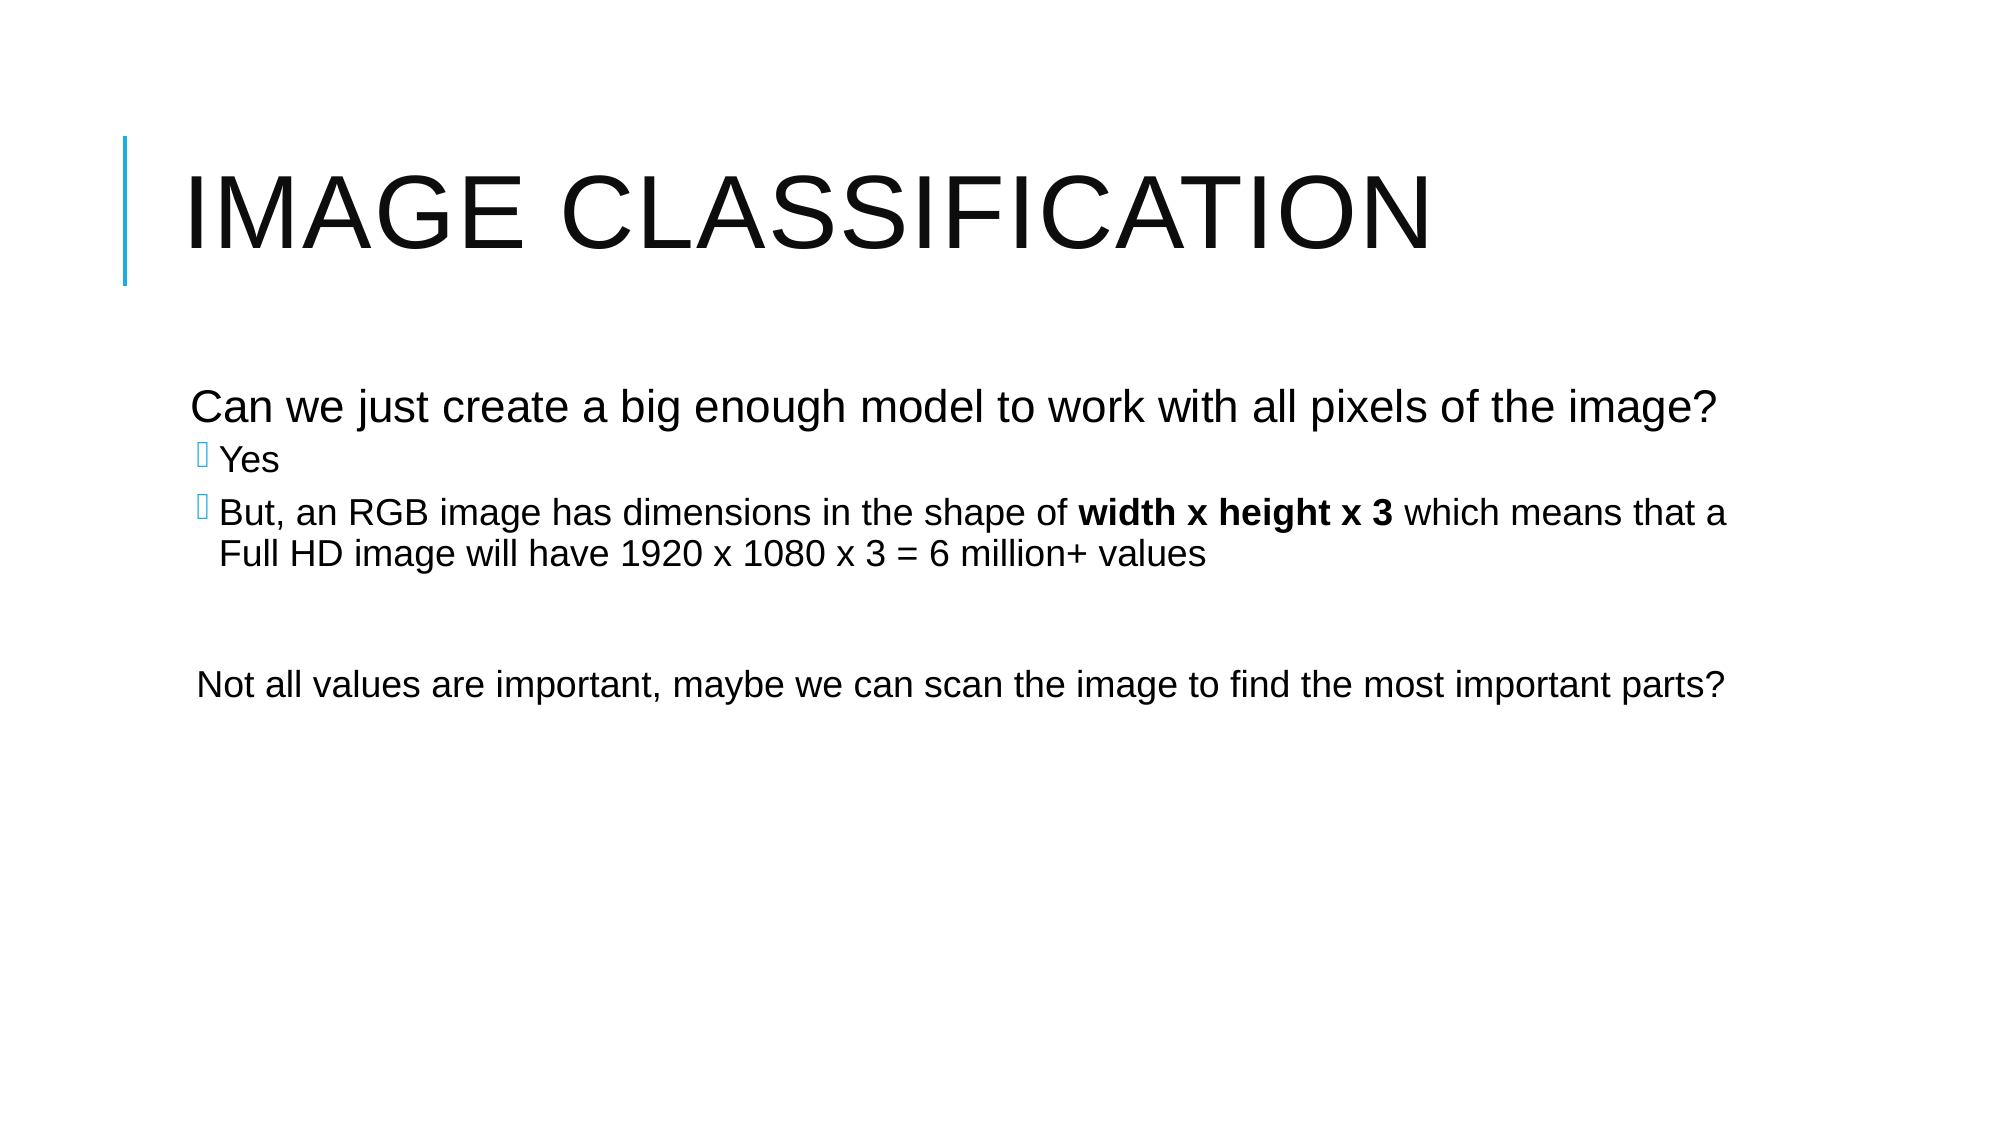

# Image classification
Can we just create a big enough model to work with all pixels of the image?
Yes
But, an RGB image has dimensions in the shape of width x height x 3 which means that a Full HD image will have 1920 x 1080 x 3 = 6 million+ values

Not all values are important, maybe we can scan the image to find the most important parts?